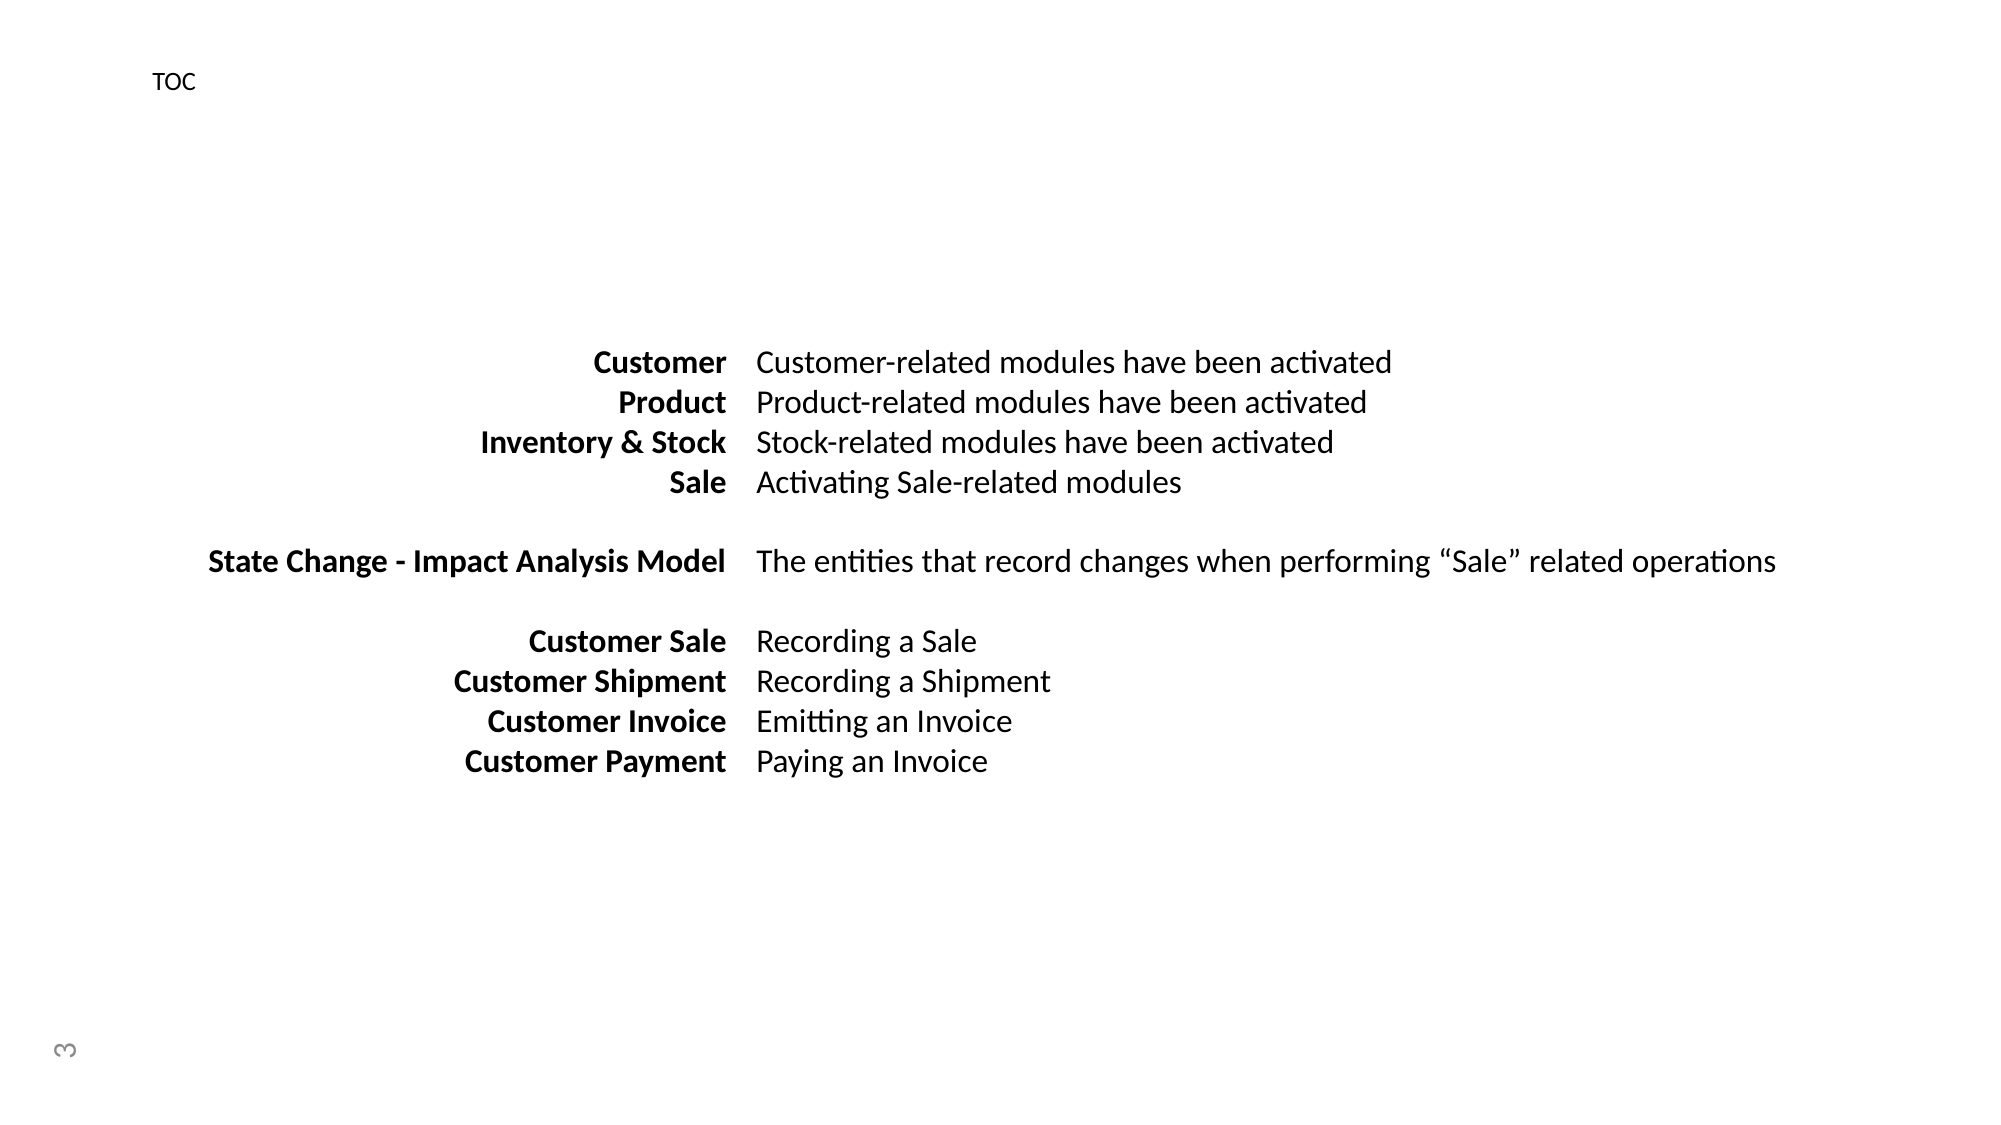

# TOC
Customer
Product
Inventory & Stock
Sale
State Change - Impact Analysis Model
Customer Sale
Customer Shipment
Customer Invoice
Customer Payment

Customer-related modules have been activated
Product-related modules have been activated
Stock-related modules have been activated
Activating Sale-related modules
The entities that record changes when performing “Sale” related operations
Recording a Sale
Recording a Shipment
Emitting an Invoice
Paying an Invoice
3